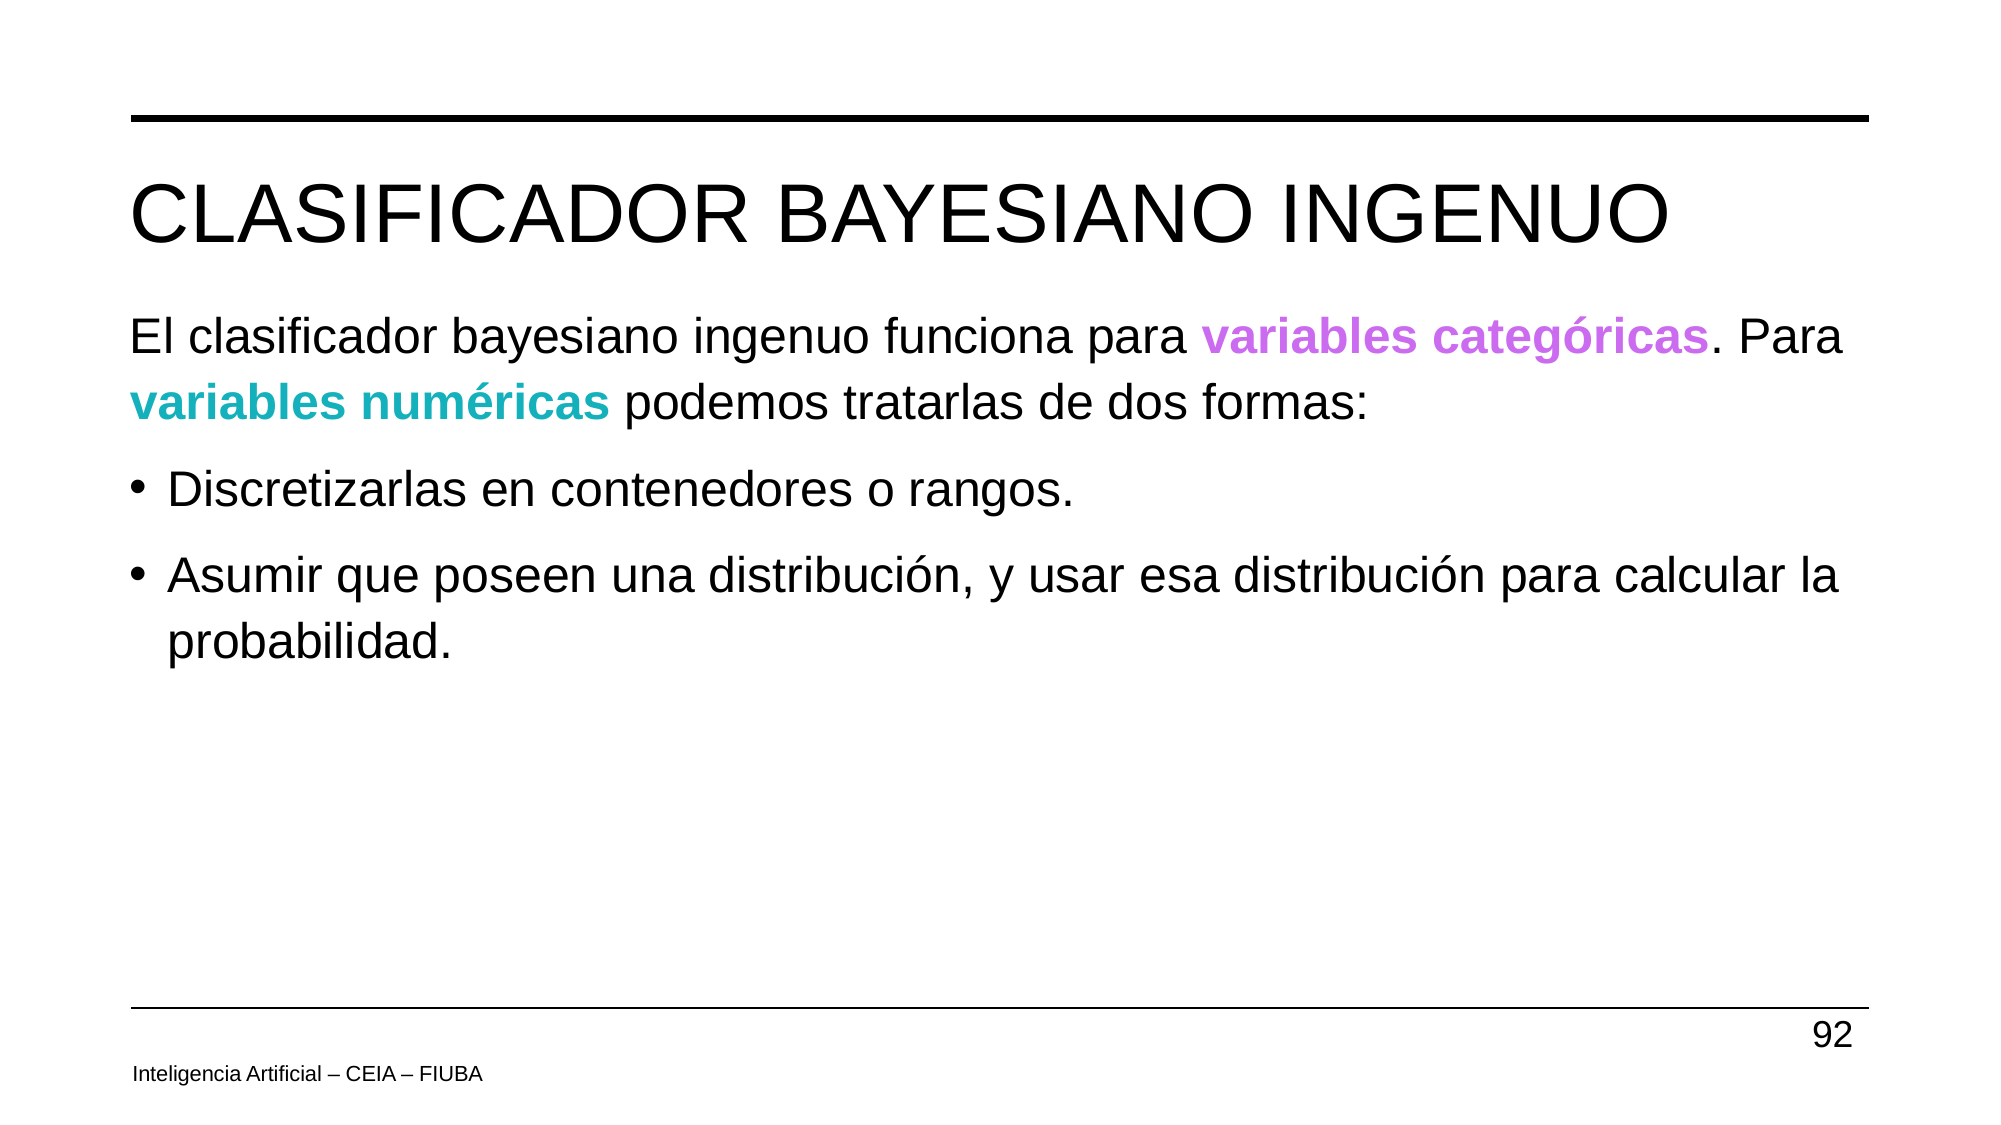

# Clasificador Bayesiano ingenuo
El clasificador bayesiano ingenuo funciona para variables categóricas. Para variables numéricas podemos tratarlas de dos formas:
Discretizarlas en contenedores o rangos.
Asumir que poseen una distribución, y usar esa distribución para calcular la probabilidad.
92
Inteligencia Artificial – CEIA – FIUBA